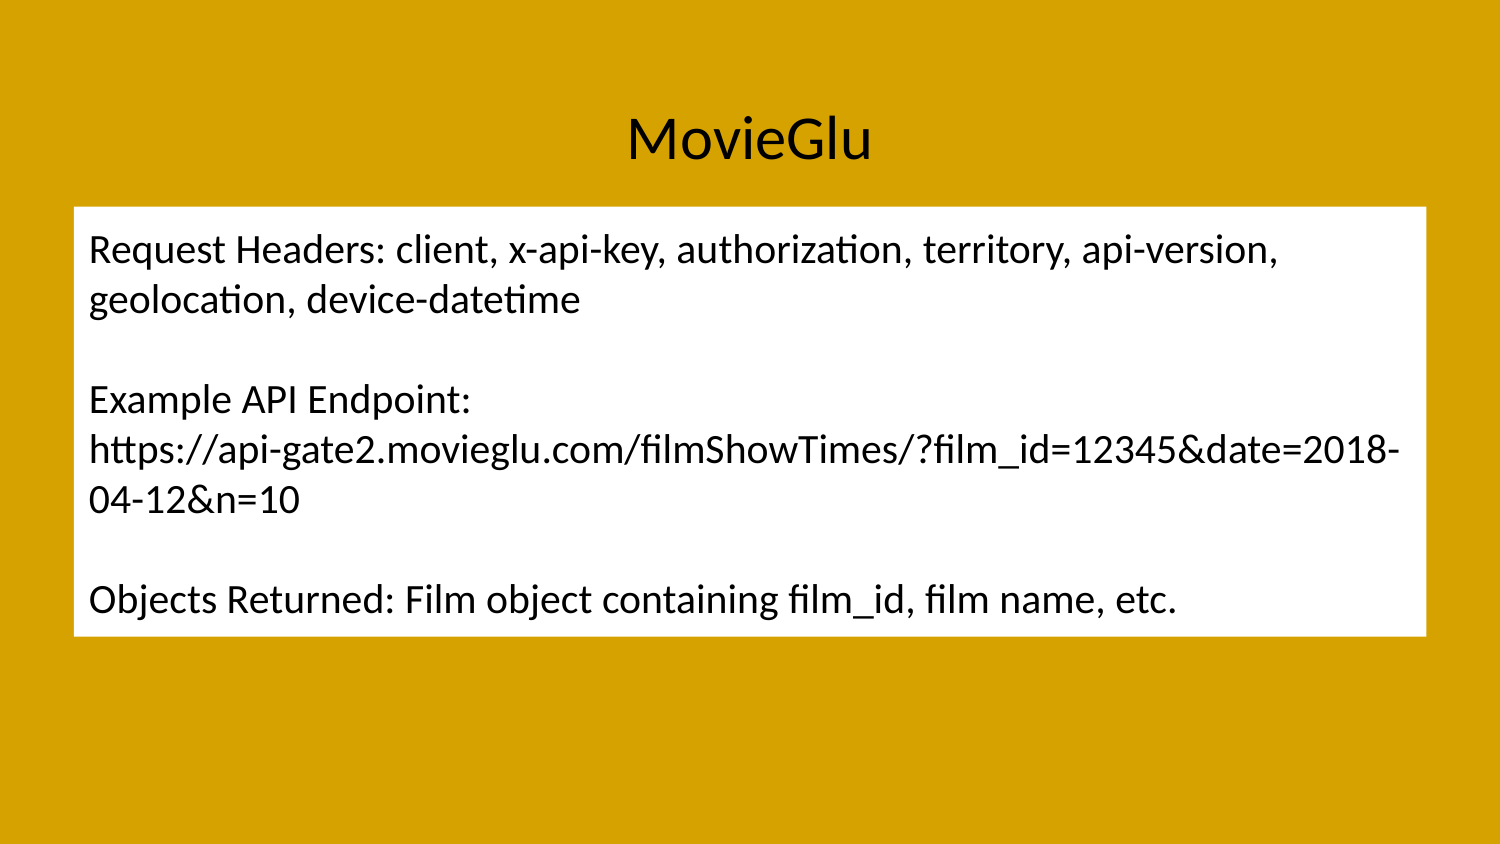

MovieGlu
Request Headers: client, x-api-key, authorization, territory, api-version, geolocation, device-datetime

Example API Endpoint:
https://api-gate2.movieglu.com/filmShowTimes/?film_id=12345&date=2018-04-12&n=10

Objects Returned: Film object containing film_id, film name, etc.